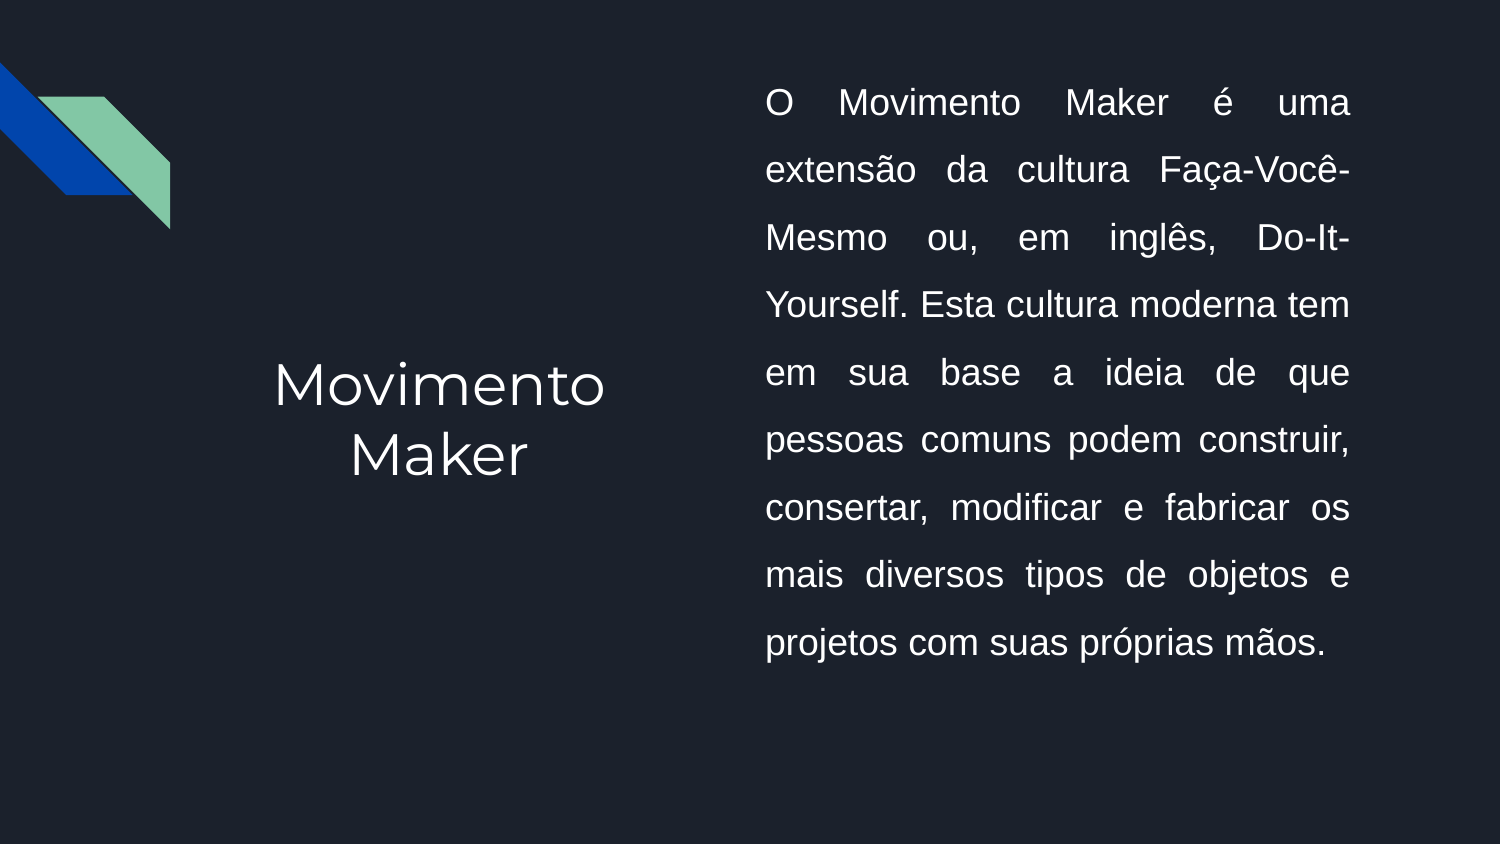

O Movimento Maker é uma extensão da cultura Faça-Você-Mesmo ou, em inglês, Do-It-Yourself. Esta cultura moderna tem em sua base a ideia de que pessoas comuns podem construir, consertar, modificar e fabricar os mais diversos tipos de objetos e projetos com suas próprias mãos.

# Movimento Maker